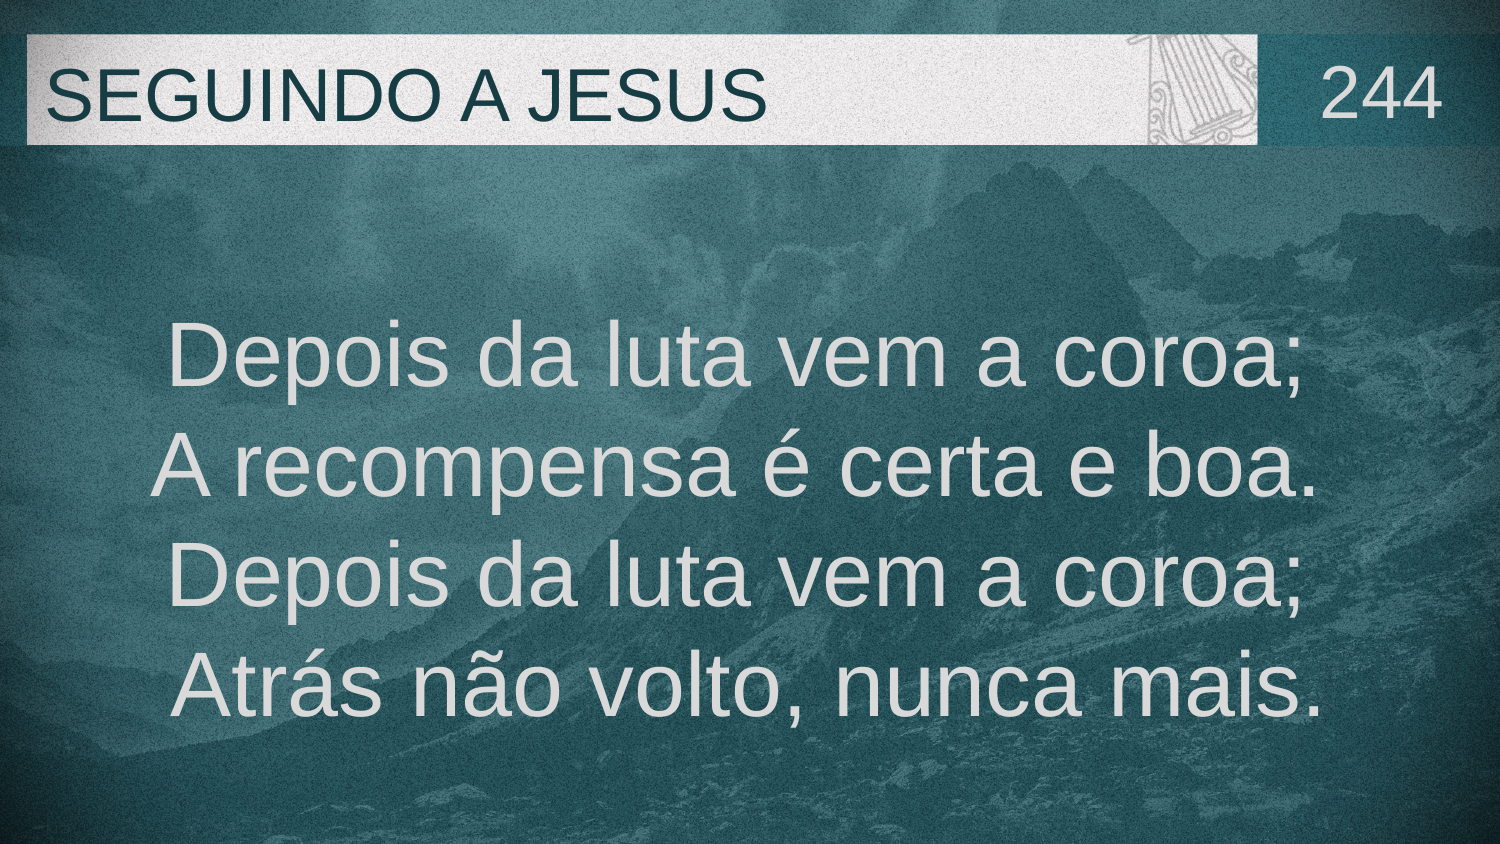

# SEGUINDO A JESUS
244
Depois da luta vem a coroa;
A recompensa é certa e boa.
Depois da luta vem a coroa;
Atrás não volto, nunca mais.